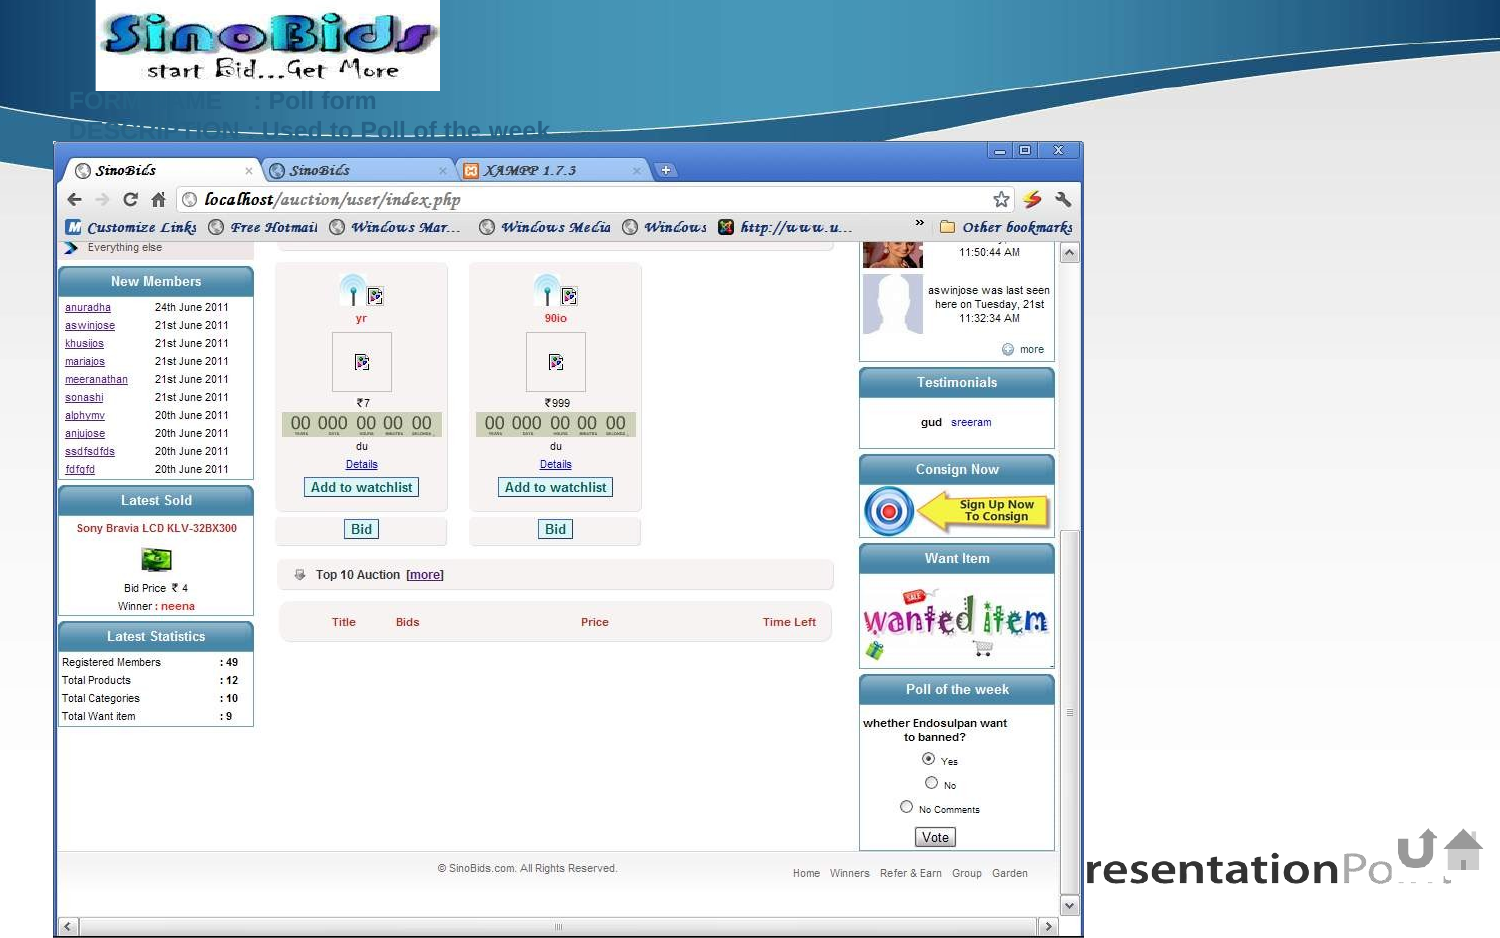

FORM NAME	: Poll form
DESCRIPTION : Used to Poll of the week